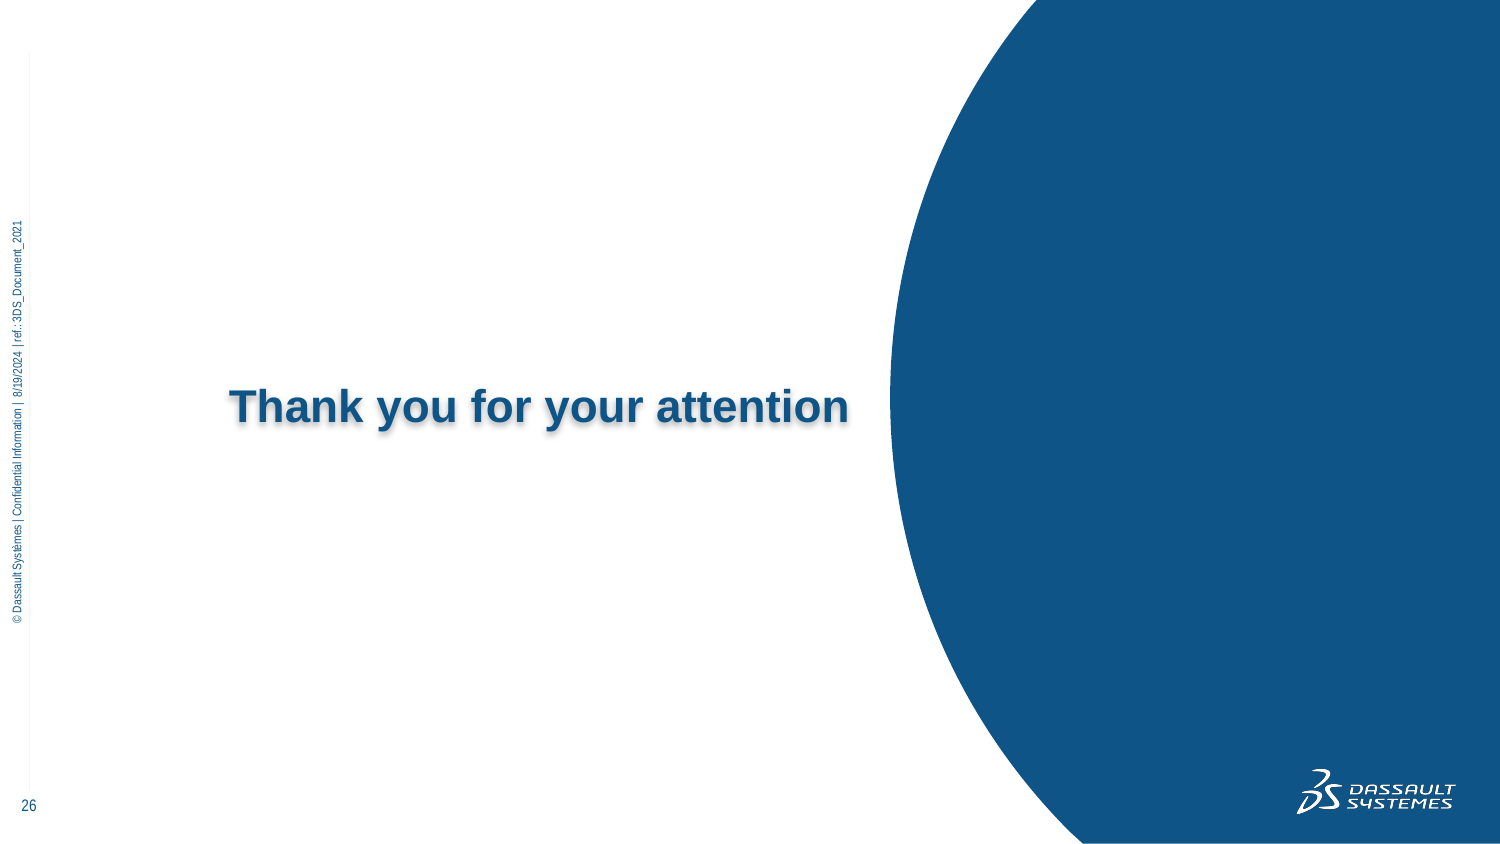

# Thank you for your attention
8/19/2024